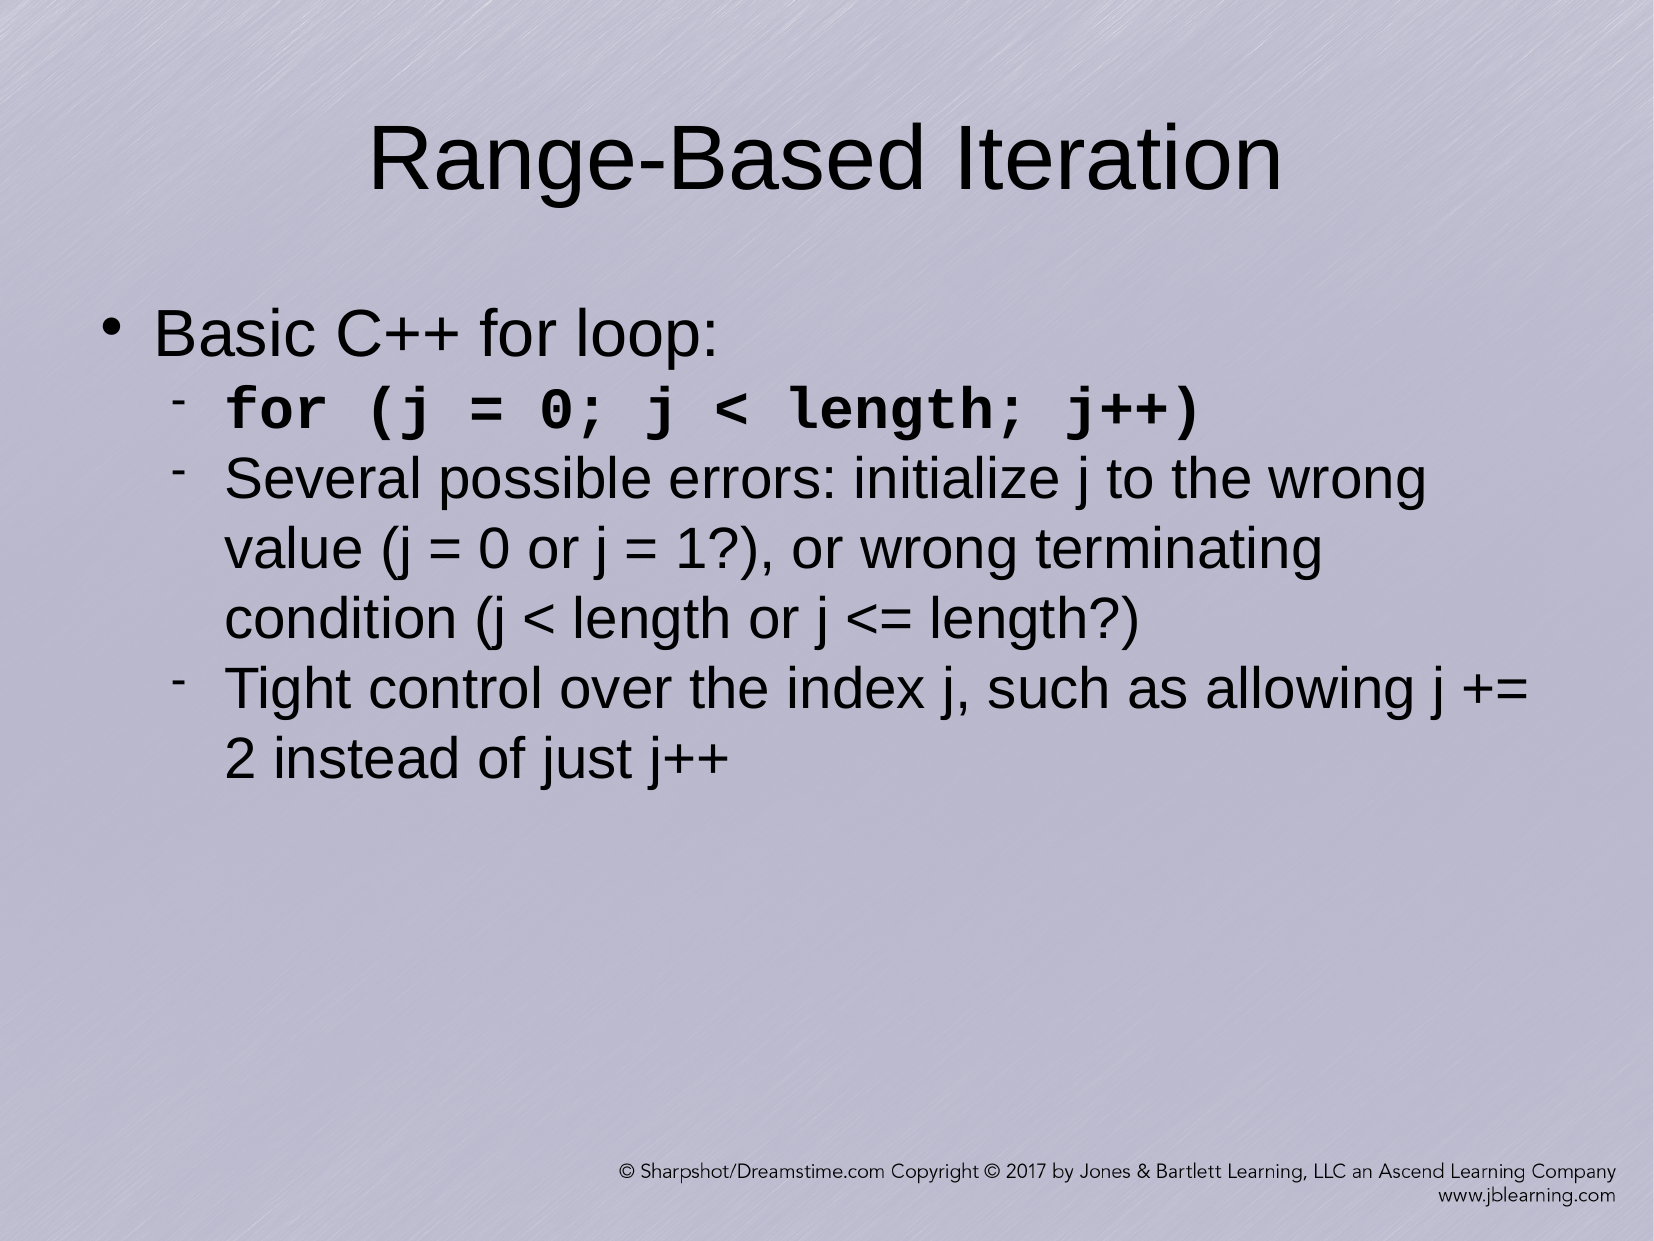

Range-Based Iteration
Basic C++ for loop:
for (j = 0; j < length; j++)
Several possible errors: initialize j to the wrong value (j = 0 or j = 1?), or wrong terminating condition (j < length or j <= length?)
Tight control over the index j, such as allowing j += 2 instead of just j++